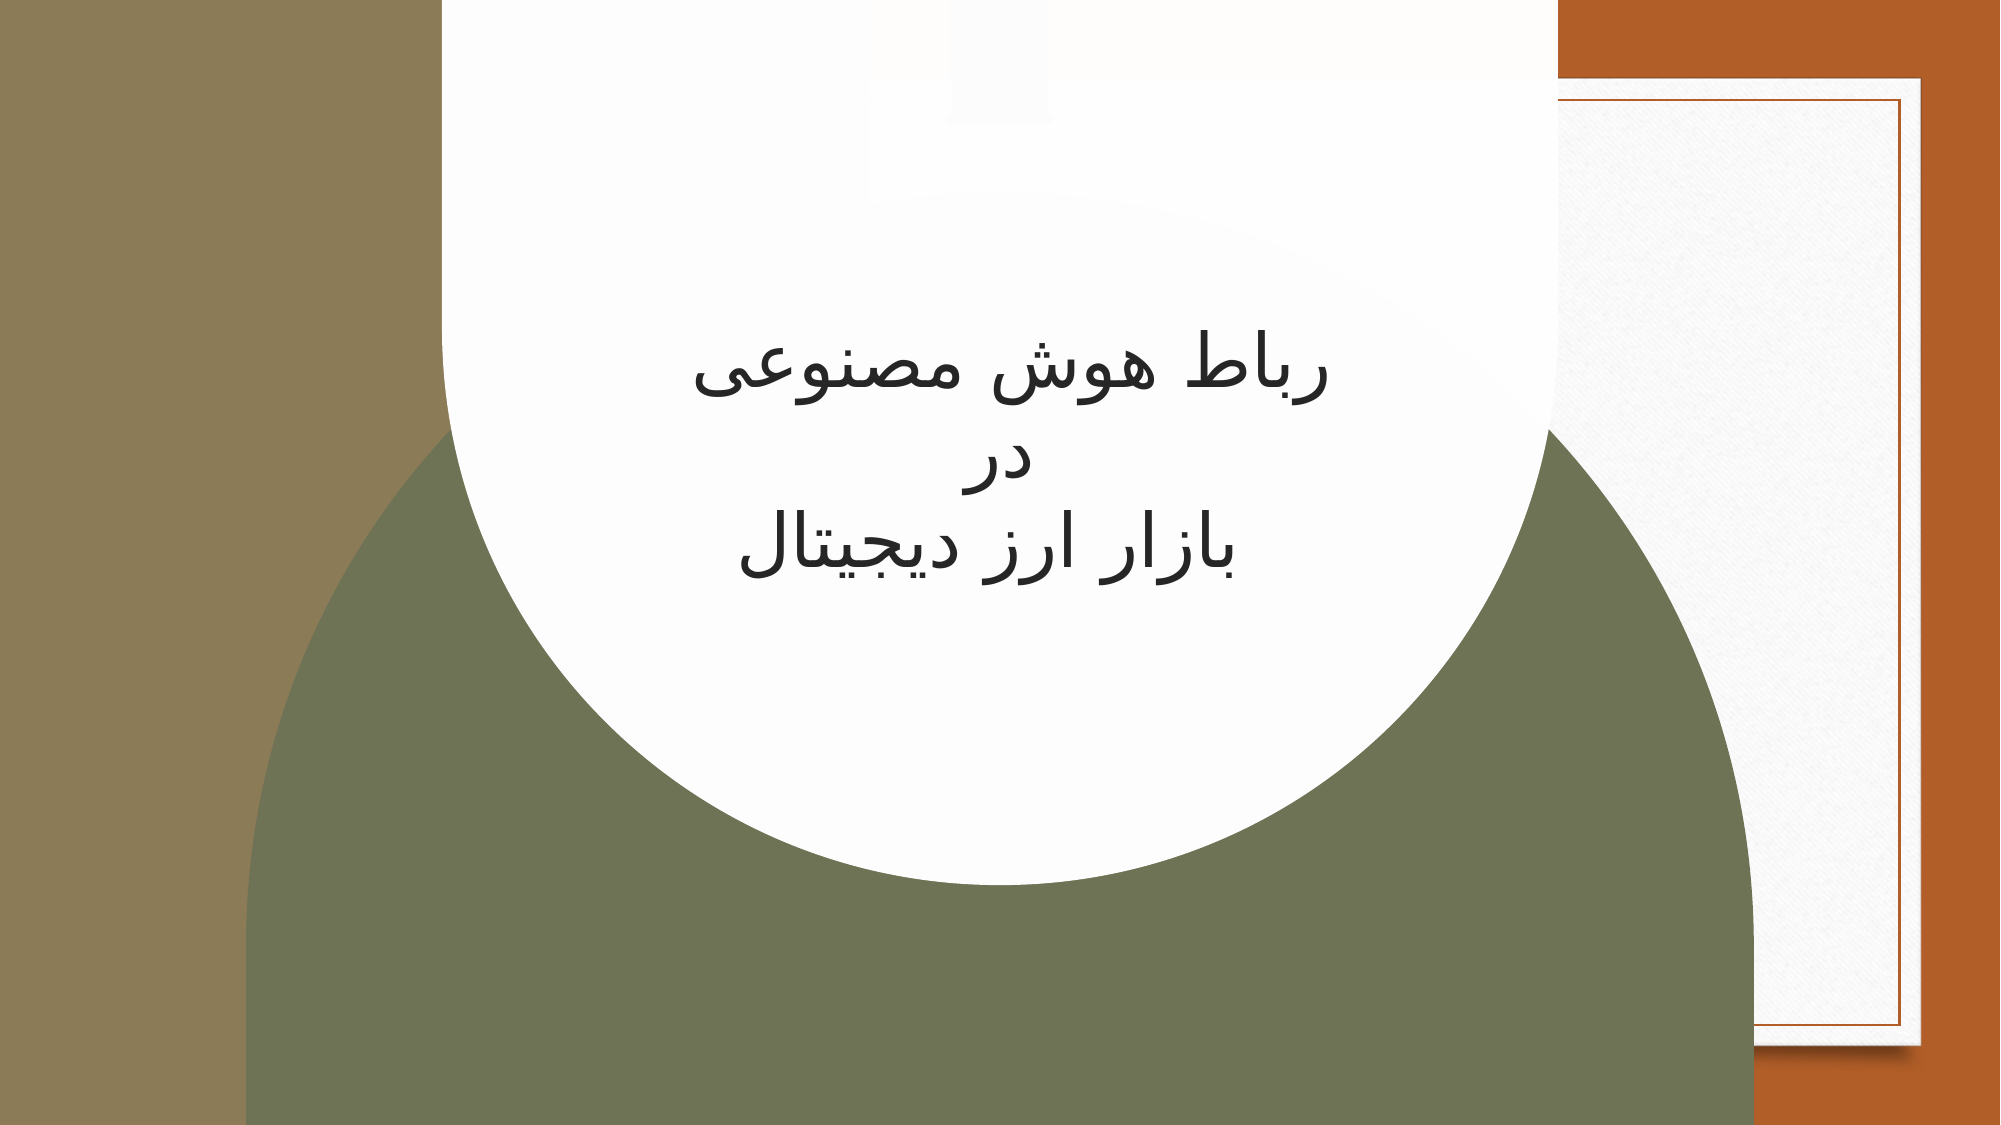

# رباط هوش مصنوعی در بازار ارز دیجیتال